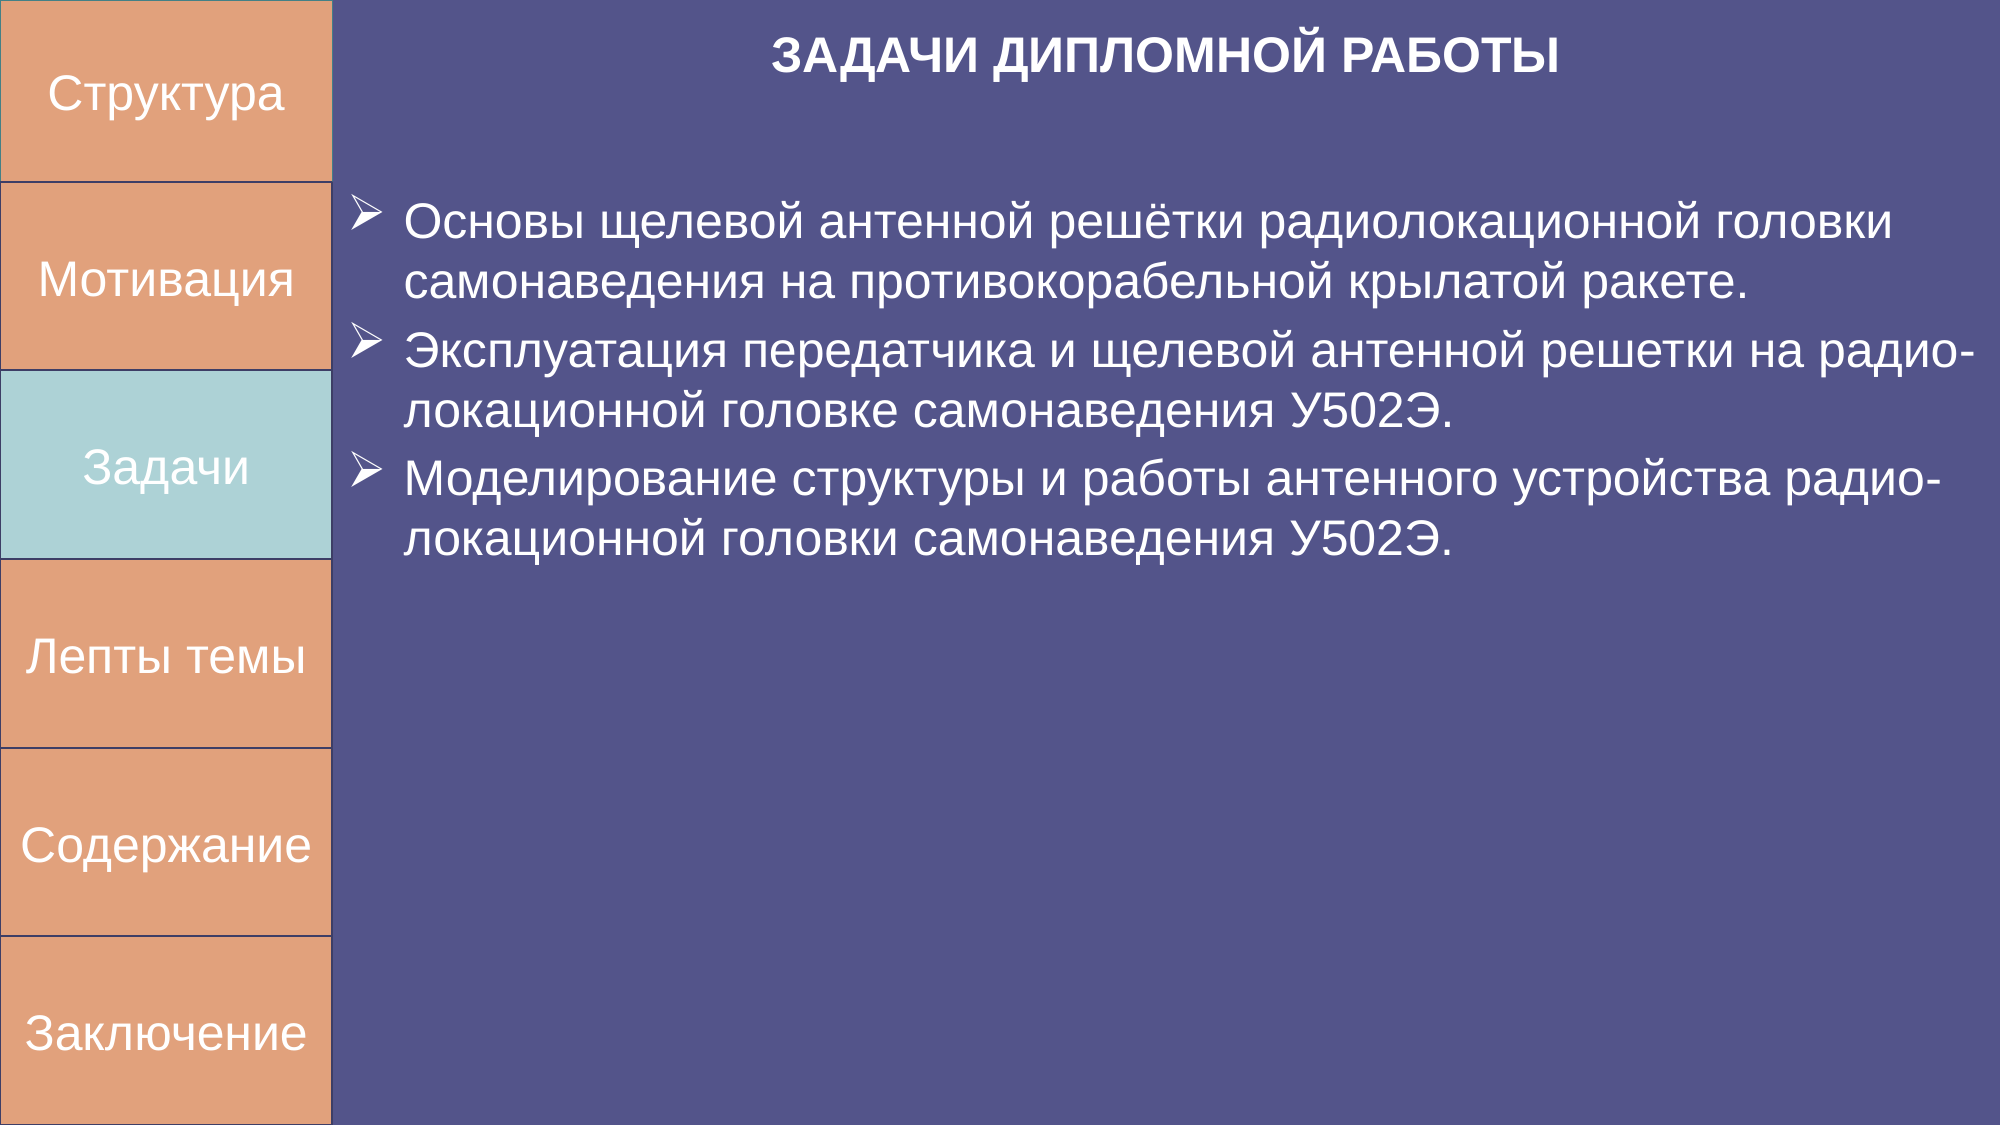

Структура
ЗАДАЧИ ДИПЛОМНОЙ РАБОТЫ
Основы щелевой антенной решётки радиолокационной головки самонаведения на противокорабельной крылатой ракете.
Эксплуатация передатчика и щелевой антенной решетки на радио-локационной головке самонаведения У502Э.
Моделирование структуры и работы антенного устройства радио-локационной головки самонаведения У502Э.
Мотивация
Задачи
Лепты темы
Содержание
Заключение